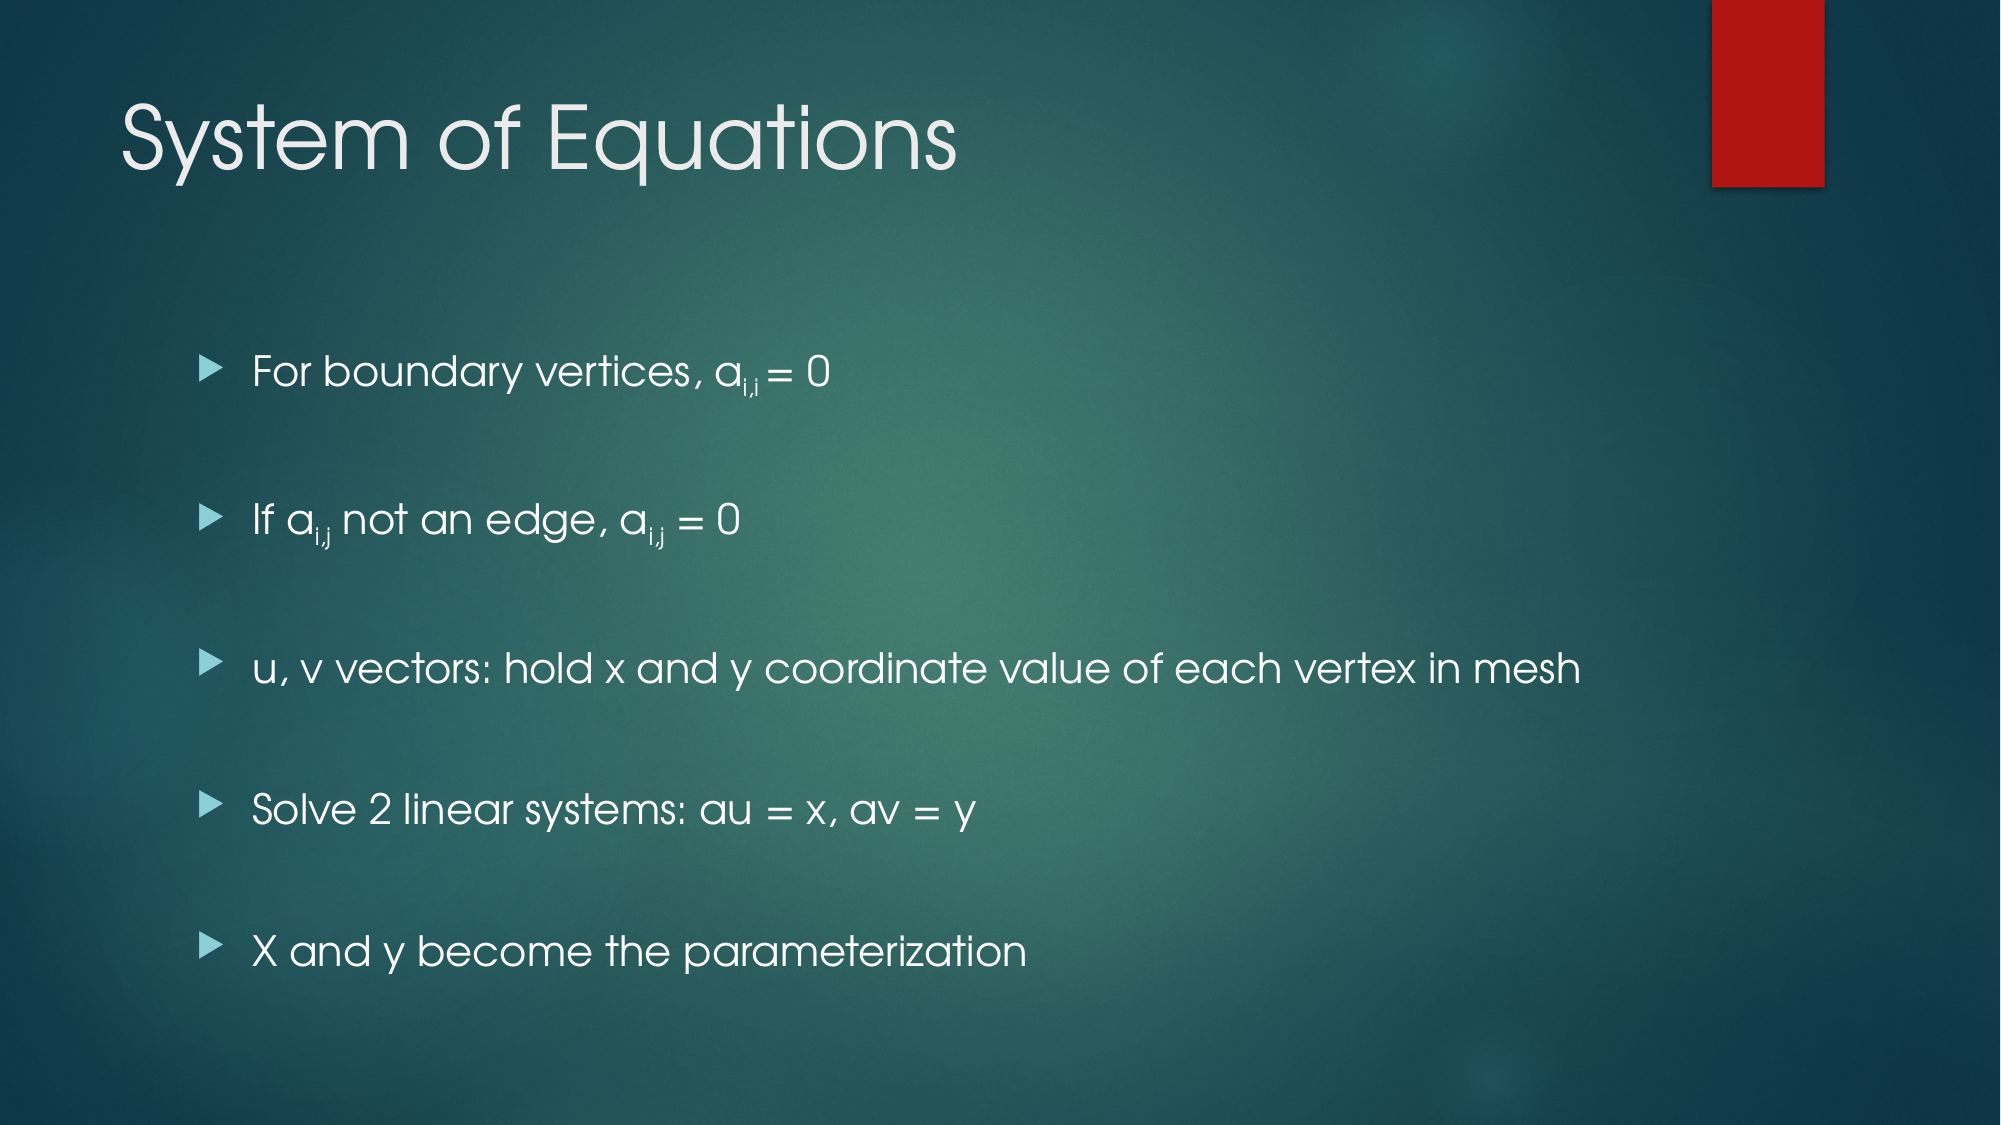

# System of Equations
For boundary vertices, ai,i = 0

If ai,j not an edge, ai,j = 0

u, v vectors: hold x and y coordinate value of each vertex in mesh

Solve 2 linear systems: au = x, av = y

X and y become the parameterization